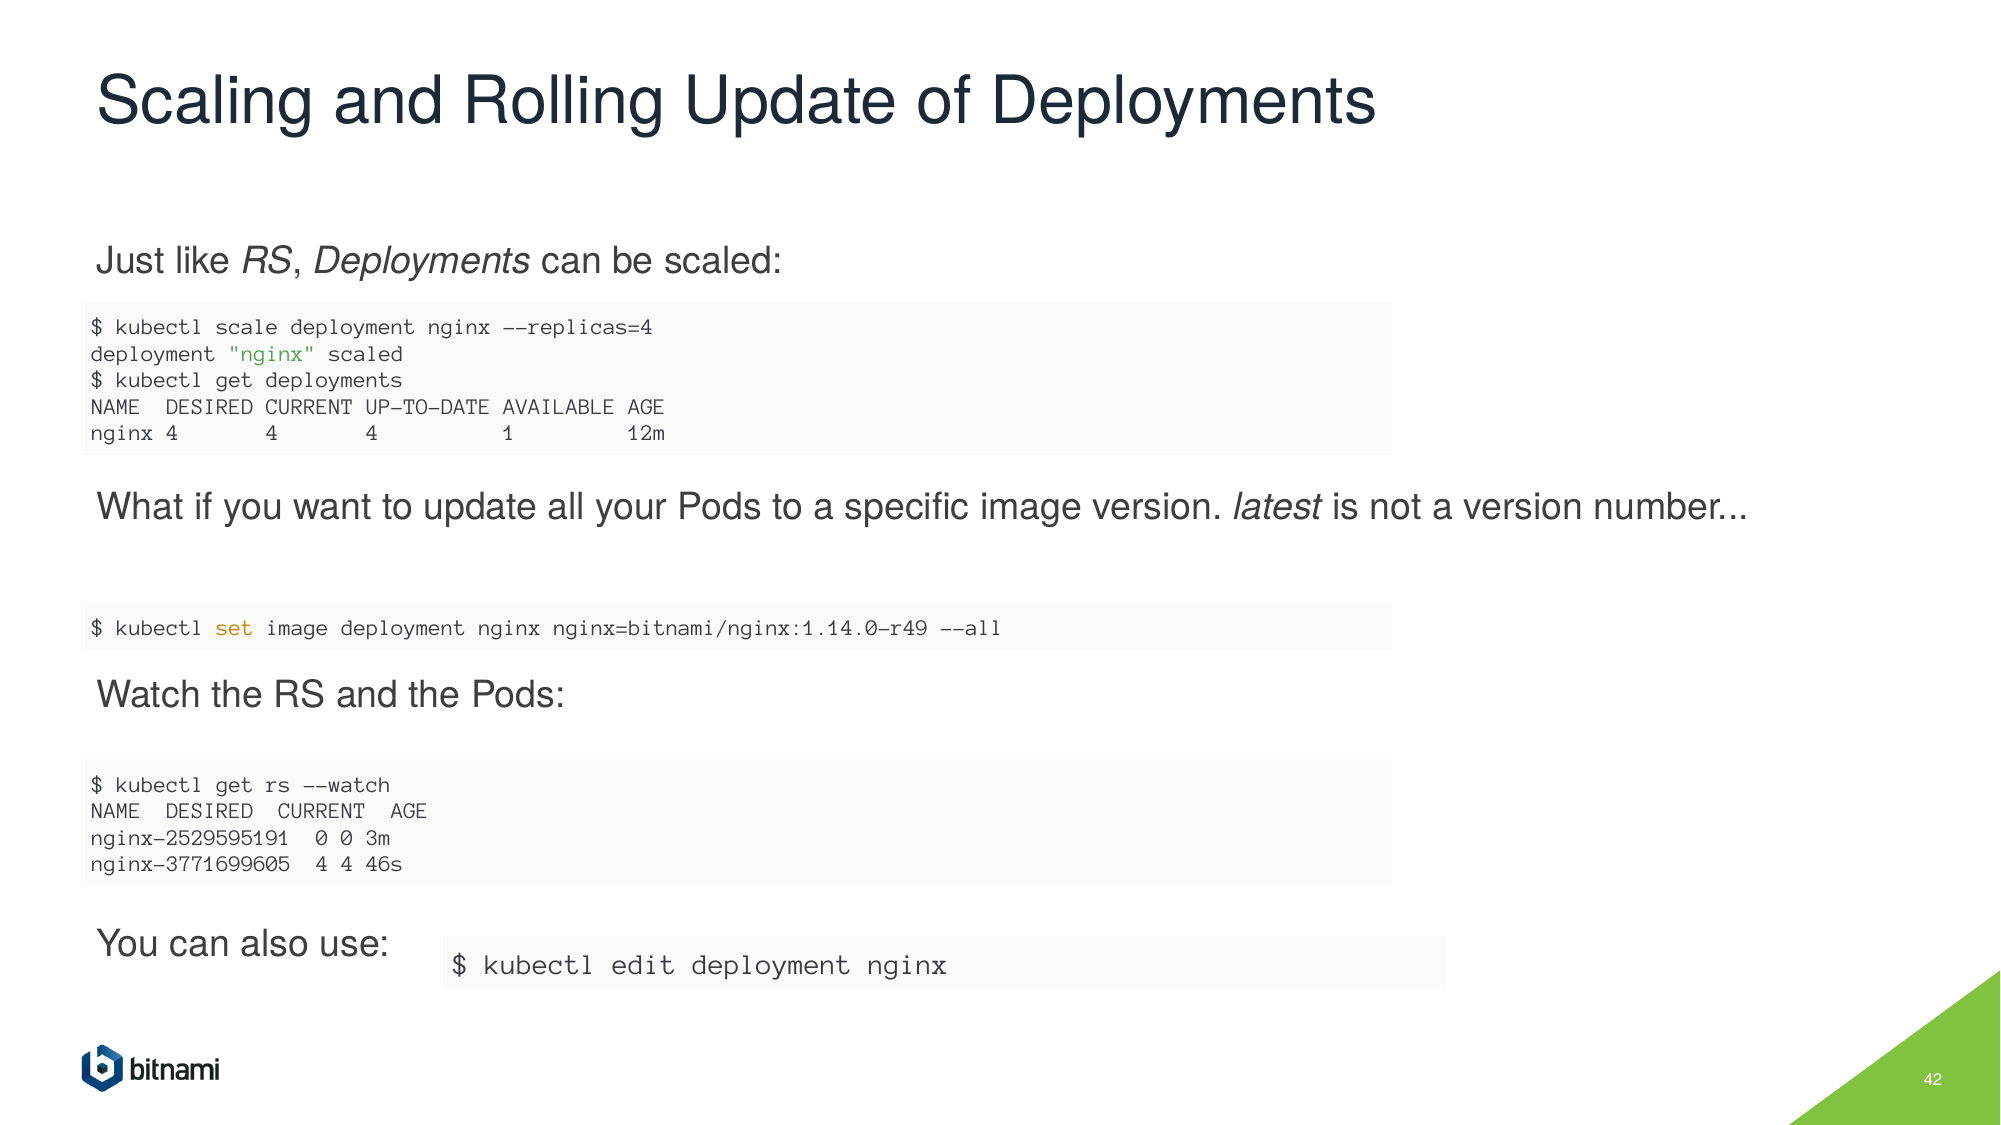

# Scaling and Rolling Update of Deployments
Just like RS, Deployments can be scaled:
| $ kubectl scale deployment nginx --replicas=4 deployment "nginx" scaled $ kubectl get deployments NAME DESIRED CURRENT UP-TO-DATE AVAILABLE AGE nginx 4 4 4 1 12m |
| --- |
What if you want to update all your Pods to a specific image version. latest is not a version number...
| $ kubectl set image deployment nginx nginx=bitnami/nginx:1.14.0-r49 --all |
| --- |
Watch the RS and the Pods:
| $ kubectl get rs --watch NAME DESIRED CURRENT AGE nginx-2529595191 0 0 3m nginx-3771699605 4 4 46s |
| --- |
You can also use:
| $ kubectl edit deployment nginx |
| --- |
42